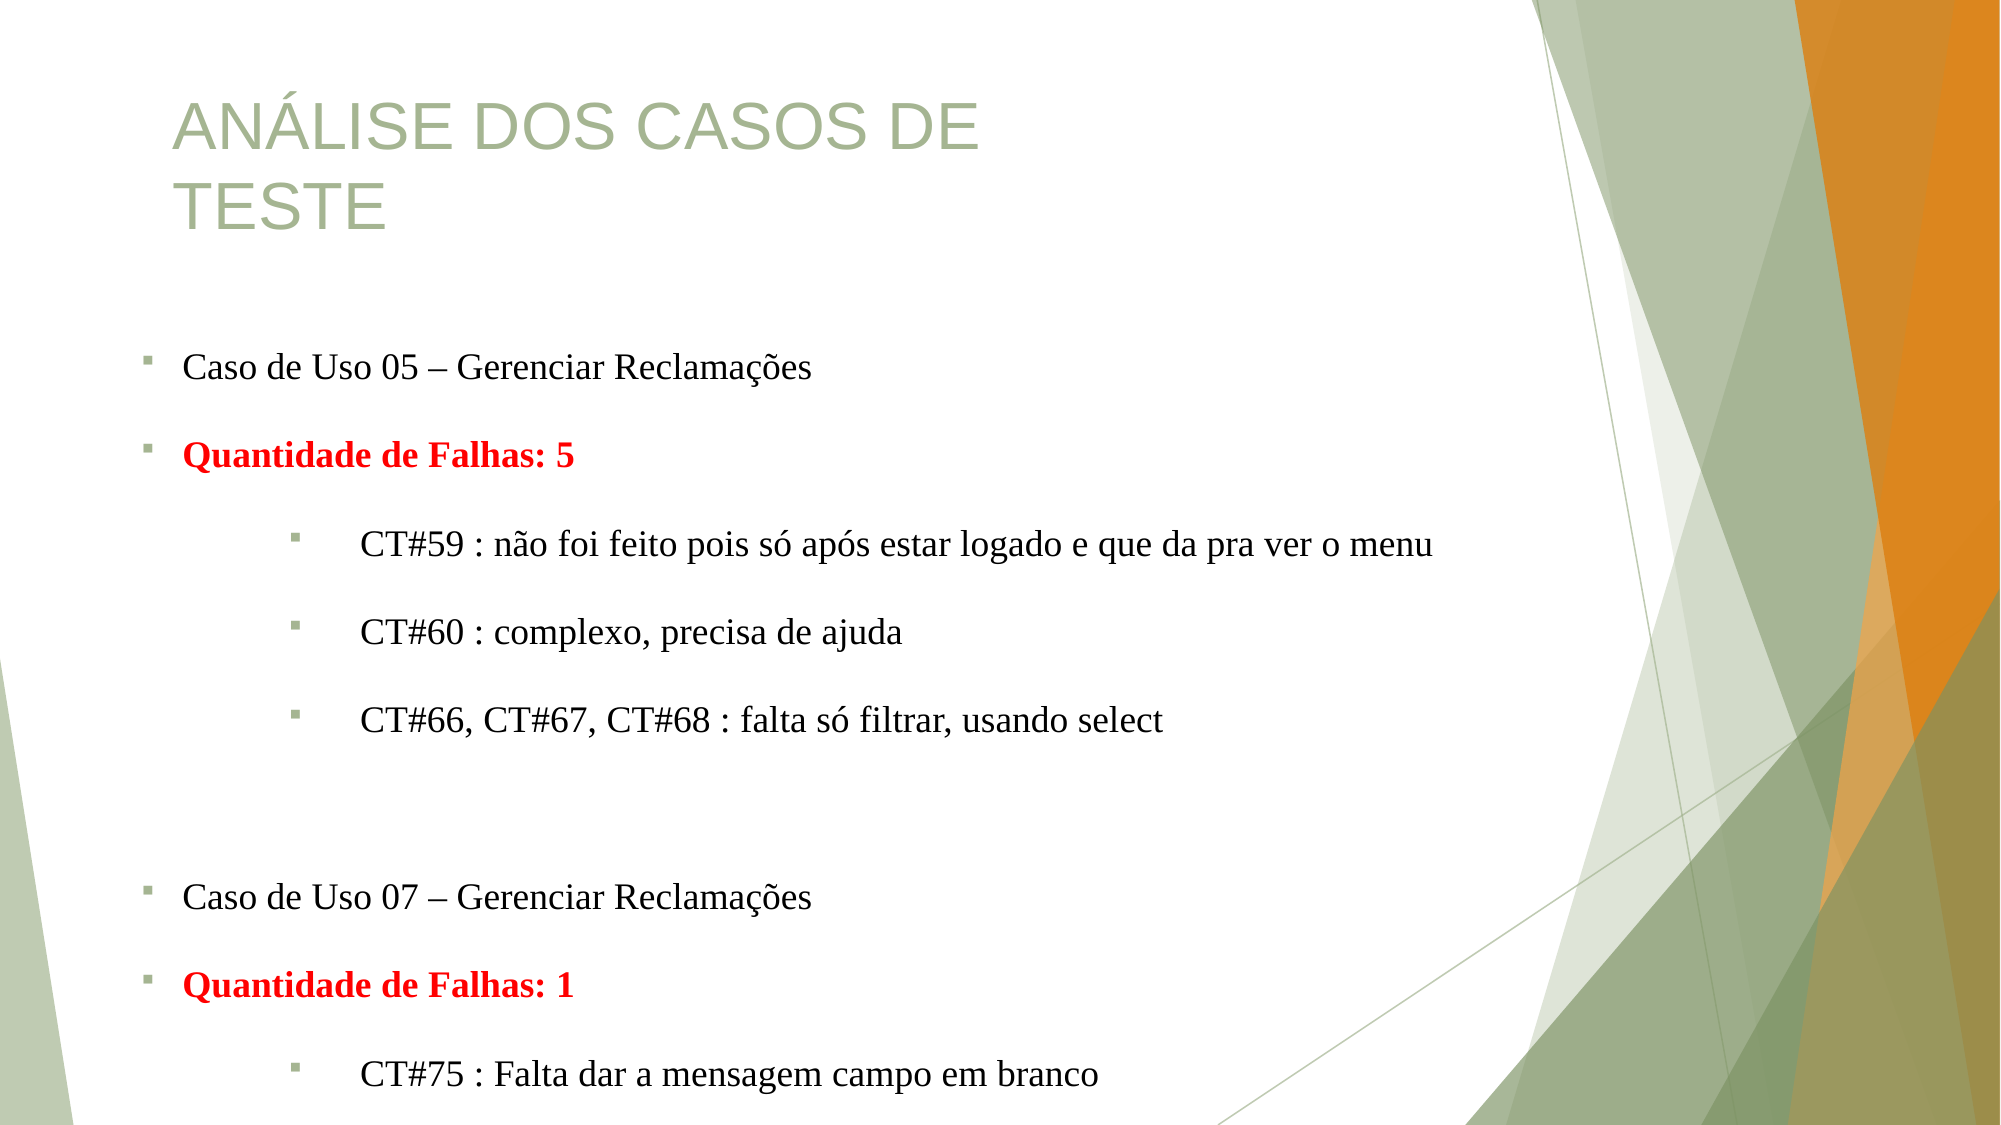

ANÁLISE DOS CASOS DE TESTE
Caso de Uso 05 – Gerenciar Reclamações
Quantidade de Falhas: 5
      CT#59 : não foi feito pois só após estar logado e que da pra ver o menu
      CT#60 : complexo, precisa de ajuda
      CT#66, CT#67, CT#68 : falta só filtrar, usando select

Caso de Uso 07 – Gerenciar Reclamações
Quantidade de Falhas: 1
      CT#75 : Falta dar a mensagem campo em branco